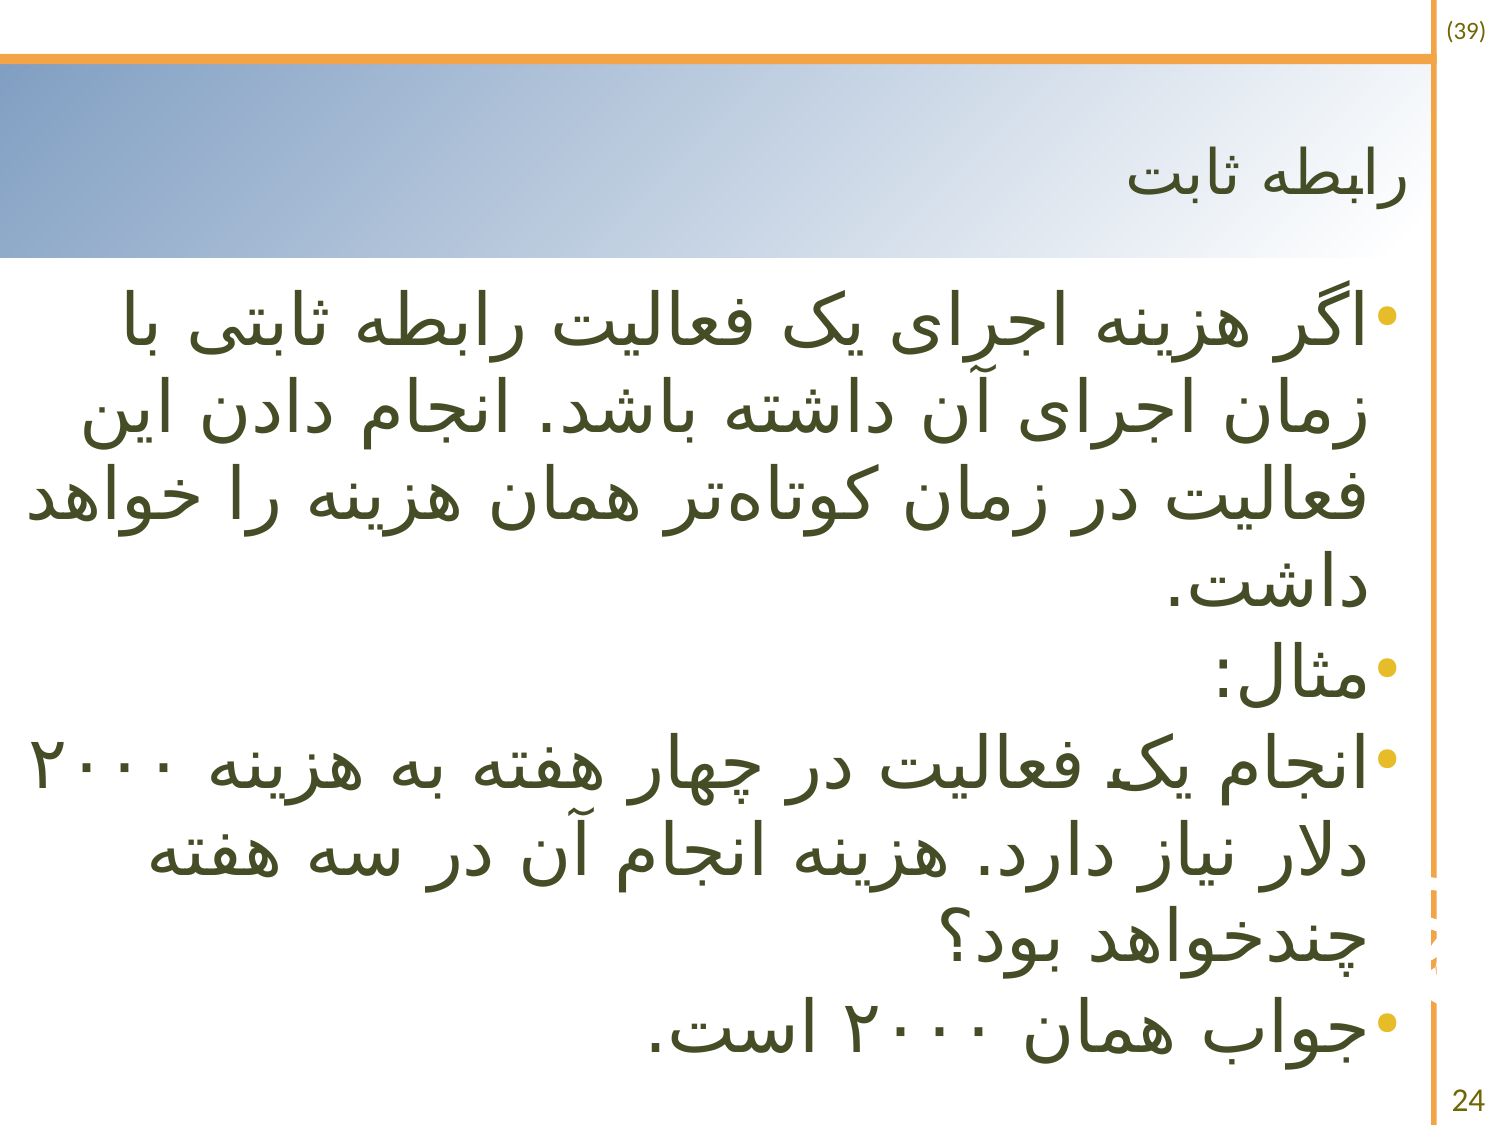

# رابطه ثابت
اگر هزینه اجرای یک فعالیت رابطه ثابتی با زمان اجرای آن داشته باشد. انجام دادن این فعالیت در زمان کوتاه‌تر همان هزینه را خواهد داشت.
مثال:
انجام یک فعالیت در چهار هفته به هزینه ۲۰۰۰ دلار نیاز دارد. هزینه انجام آن در سه هفته چندخواهد بود؟
جواب همان ۲۰۰۰ است.
24